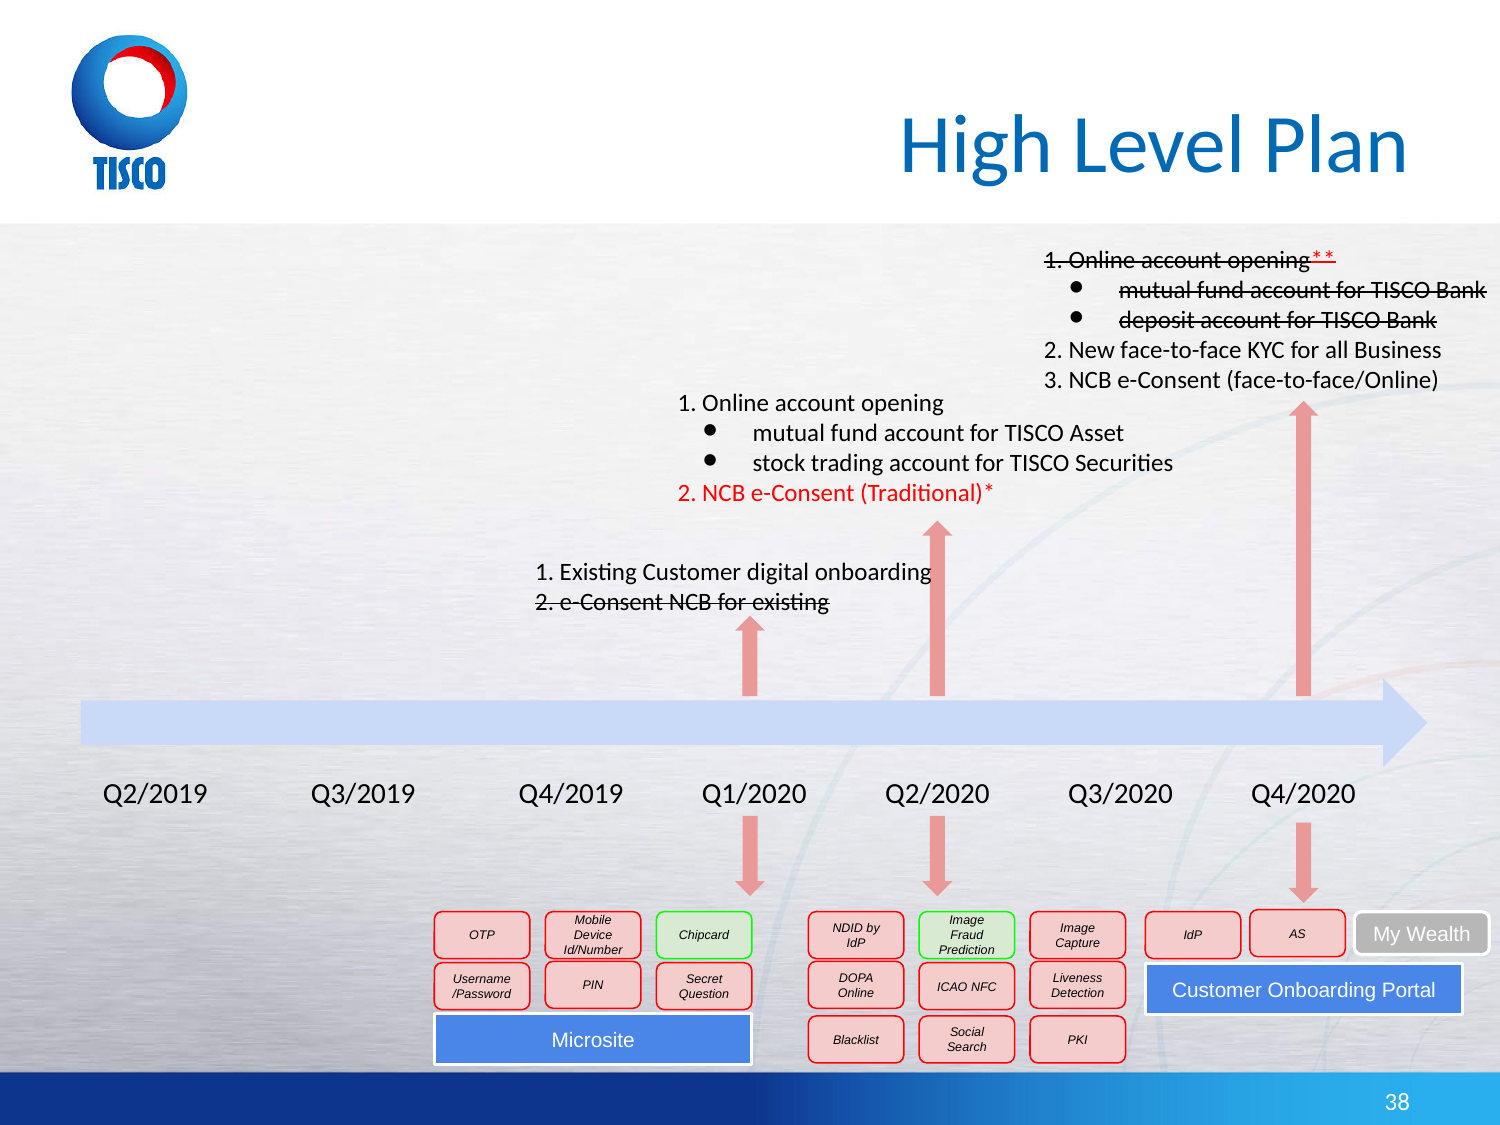

# High Level Plan
1. Online account opening**
mutual fund account for TISCO Bank
deposit account for TISCO Bank
2. New face-to-face KYC for all Business
3. NCB e-Consent (face-to-face/Online)
1. Online account opening
mutual fund account for TISCO Asset
stock trading account for TISCO Securities
2. NCB e-Consent (Traditional)*

1. Existing Customer digital onboarding
2. e-Consent NCB for existing

Q2/2019
Q3/2019
Q4/2019
Q1/2020
Q2/2020
Q3/2020
Q4/2020

AS
NDID by IdP
OTP
Mobile Device Id/Number
Chipcard
Image Fraud Prediction
Image Capture
IdP
My Wealth
PIN
DOPA Online
Liveness Detection
Username/Password
Secret Question
ICAO NFC
Customer Onboarding Portal
Microsite
Blacklist
PKI
Social Search
38